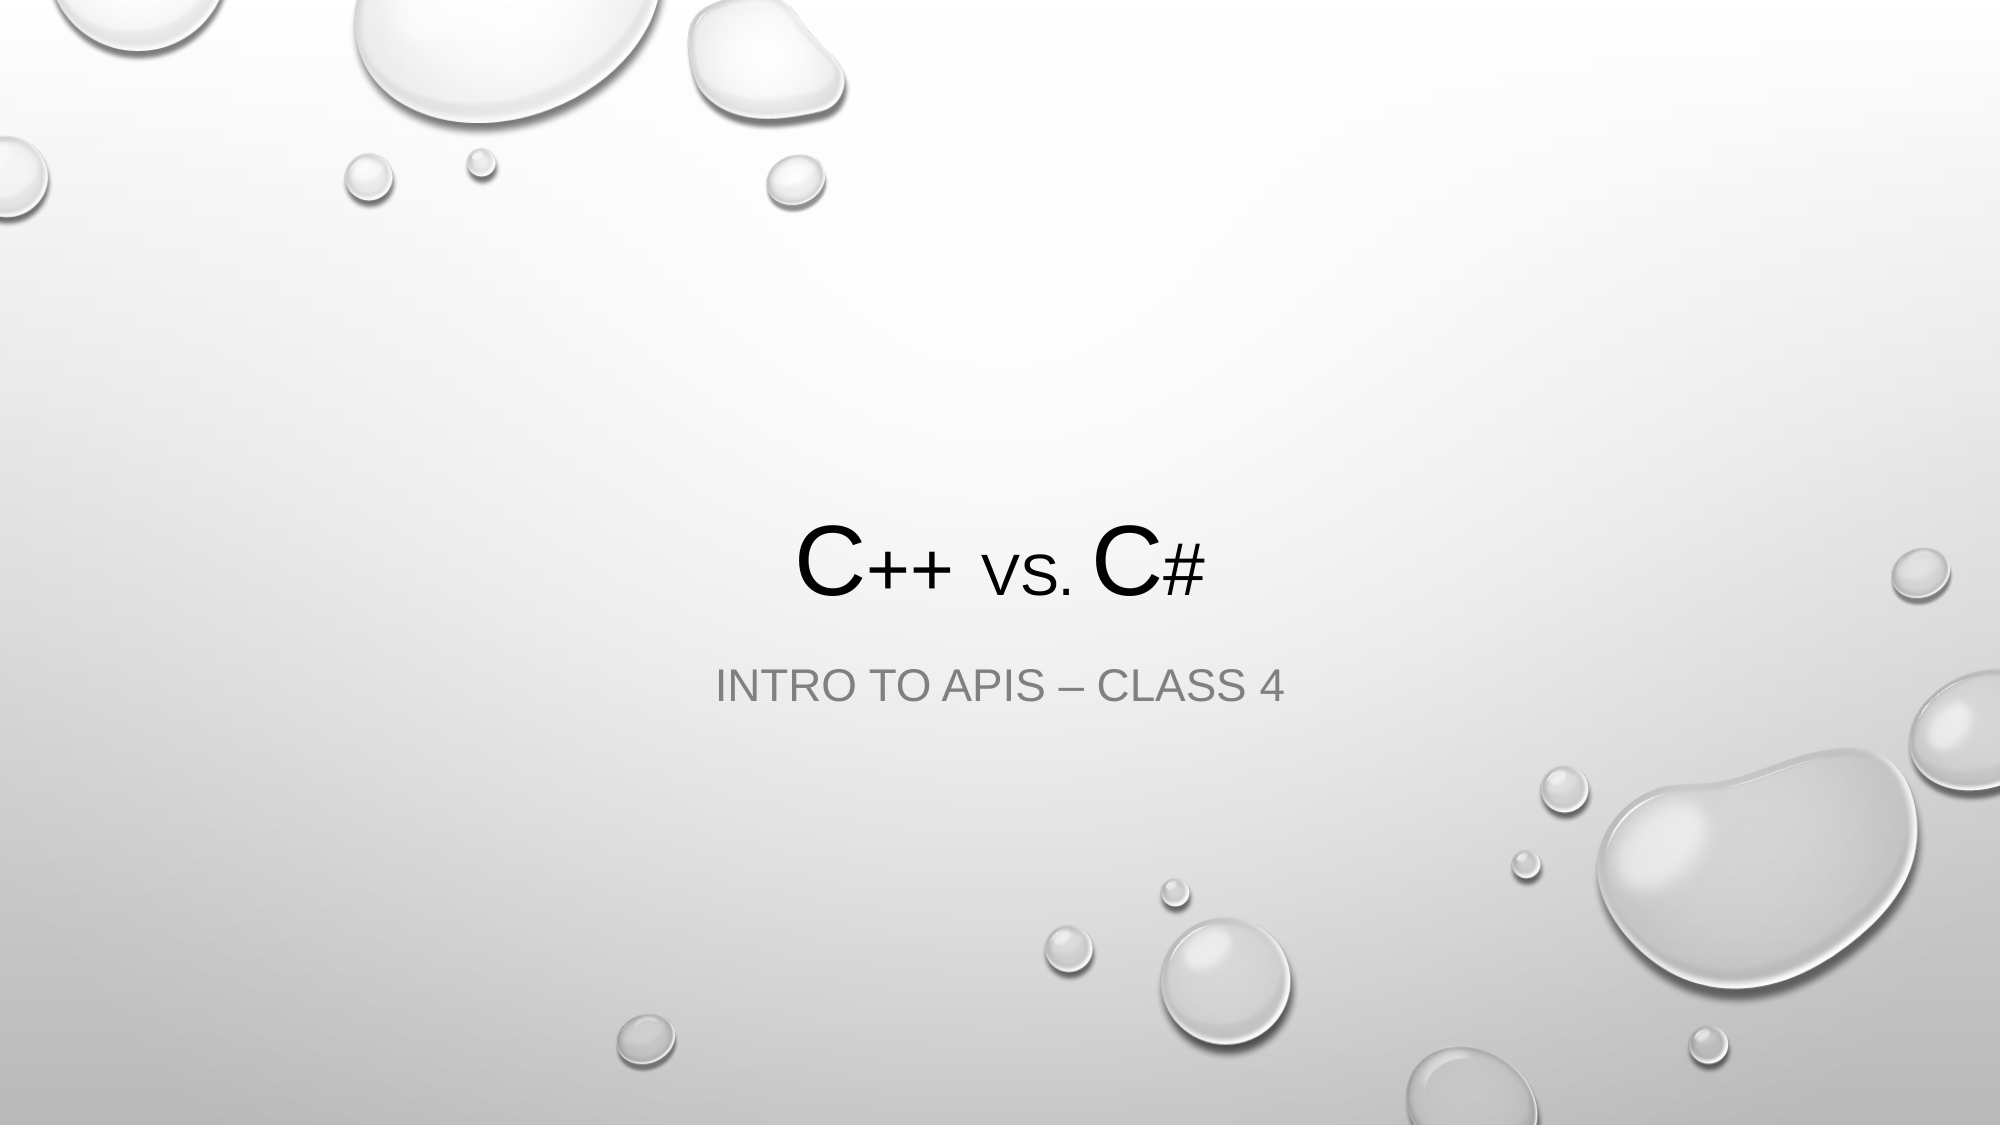

# C++ vs. C#
intro to apis – Class 4